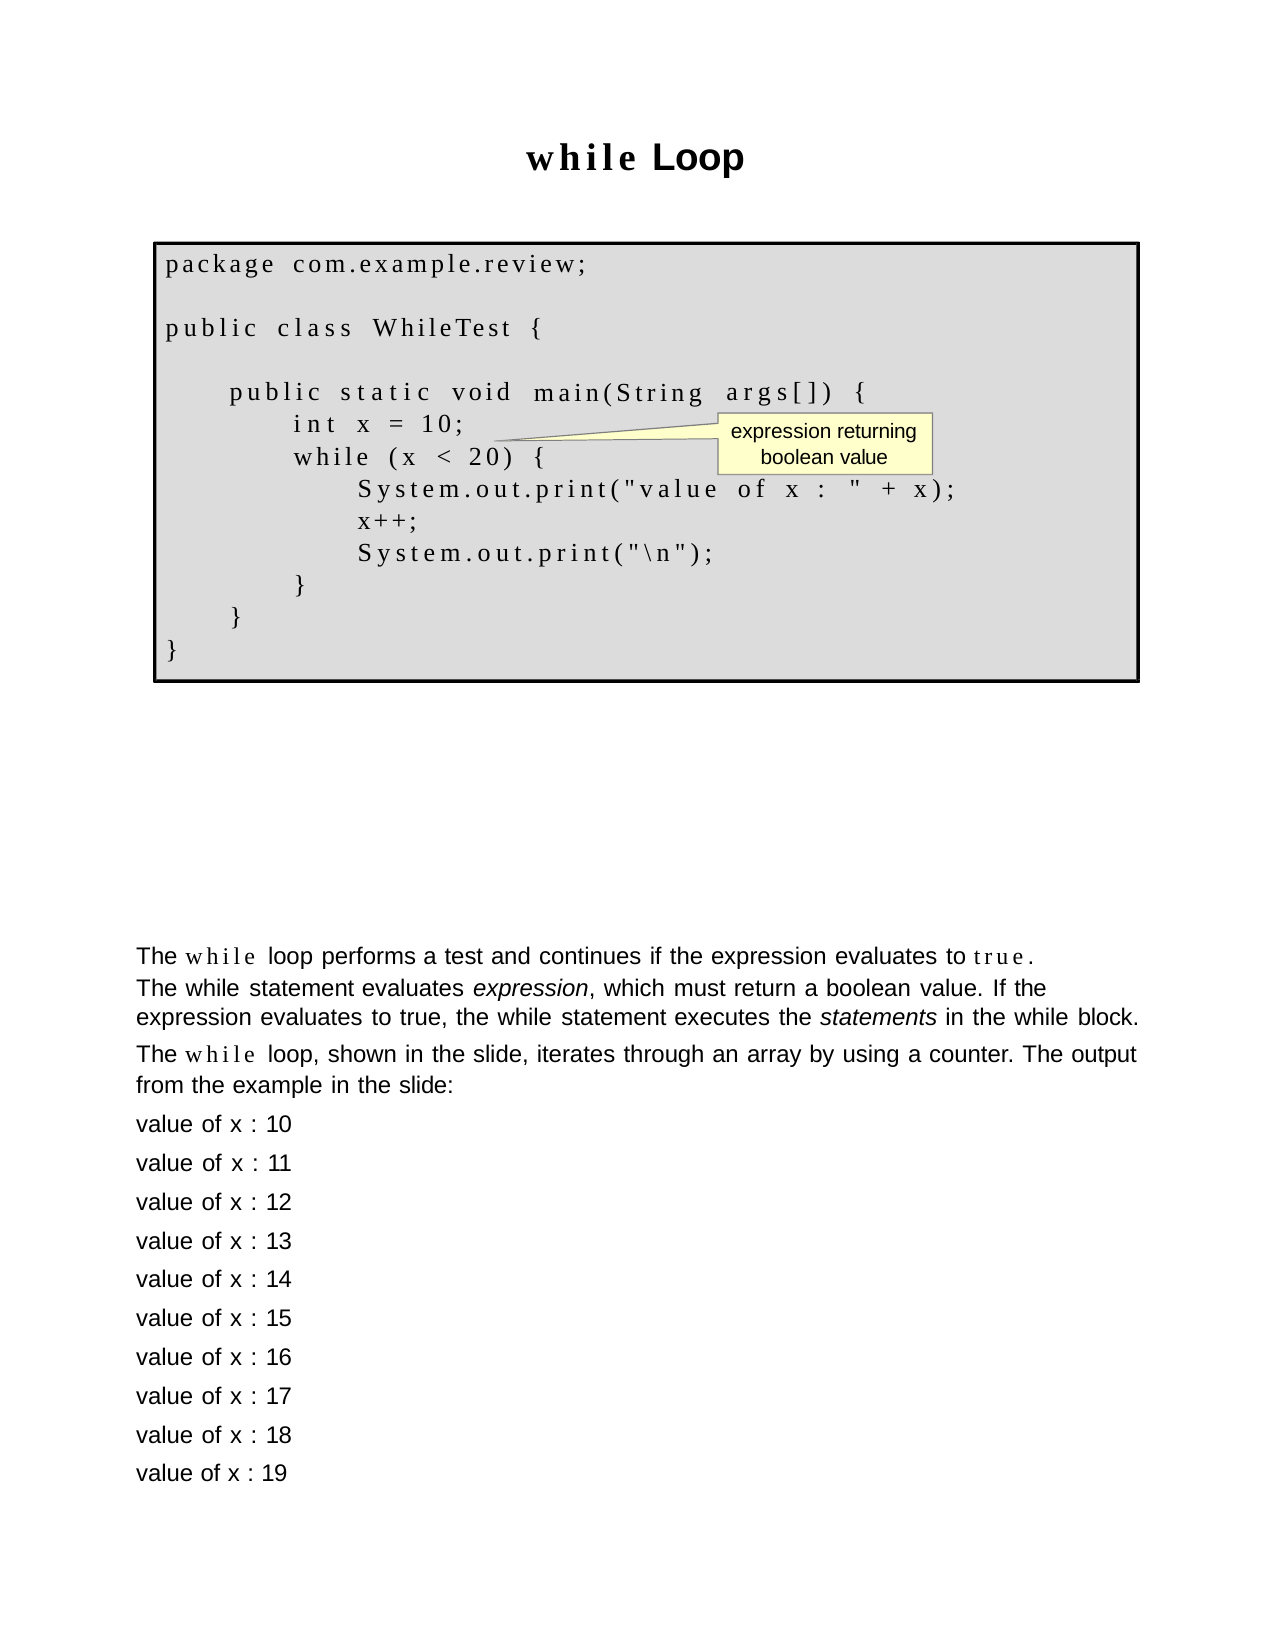

while Loop
package com.example.review; public class WhileTest {

args[]) {
expression returning boolean value
public static void int x = 10; while (x < 20) {
main(String

System.out.print("value of x : " + x); x++;
System.out.print("\n");
}
}
}

The while loop performs a test and continues if the expression evaluates to true.
The while statement evaluates expression, which must return a boolean value. If the expression evaluates to true, the while statement executes the statements in the while block.
The while loop, shown in the slide, iterates through an array by using a counter. The output from the example in the slide:
value of x : 10 value of x : 11 value of x : 12 value of x : 13 value of x : 14 value of x : 15 value of x : 16 value of x : 17 value of x : 18 value of x : 19